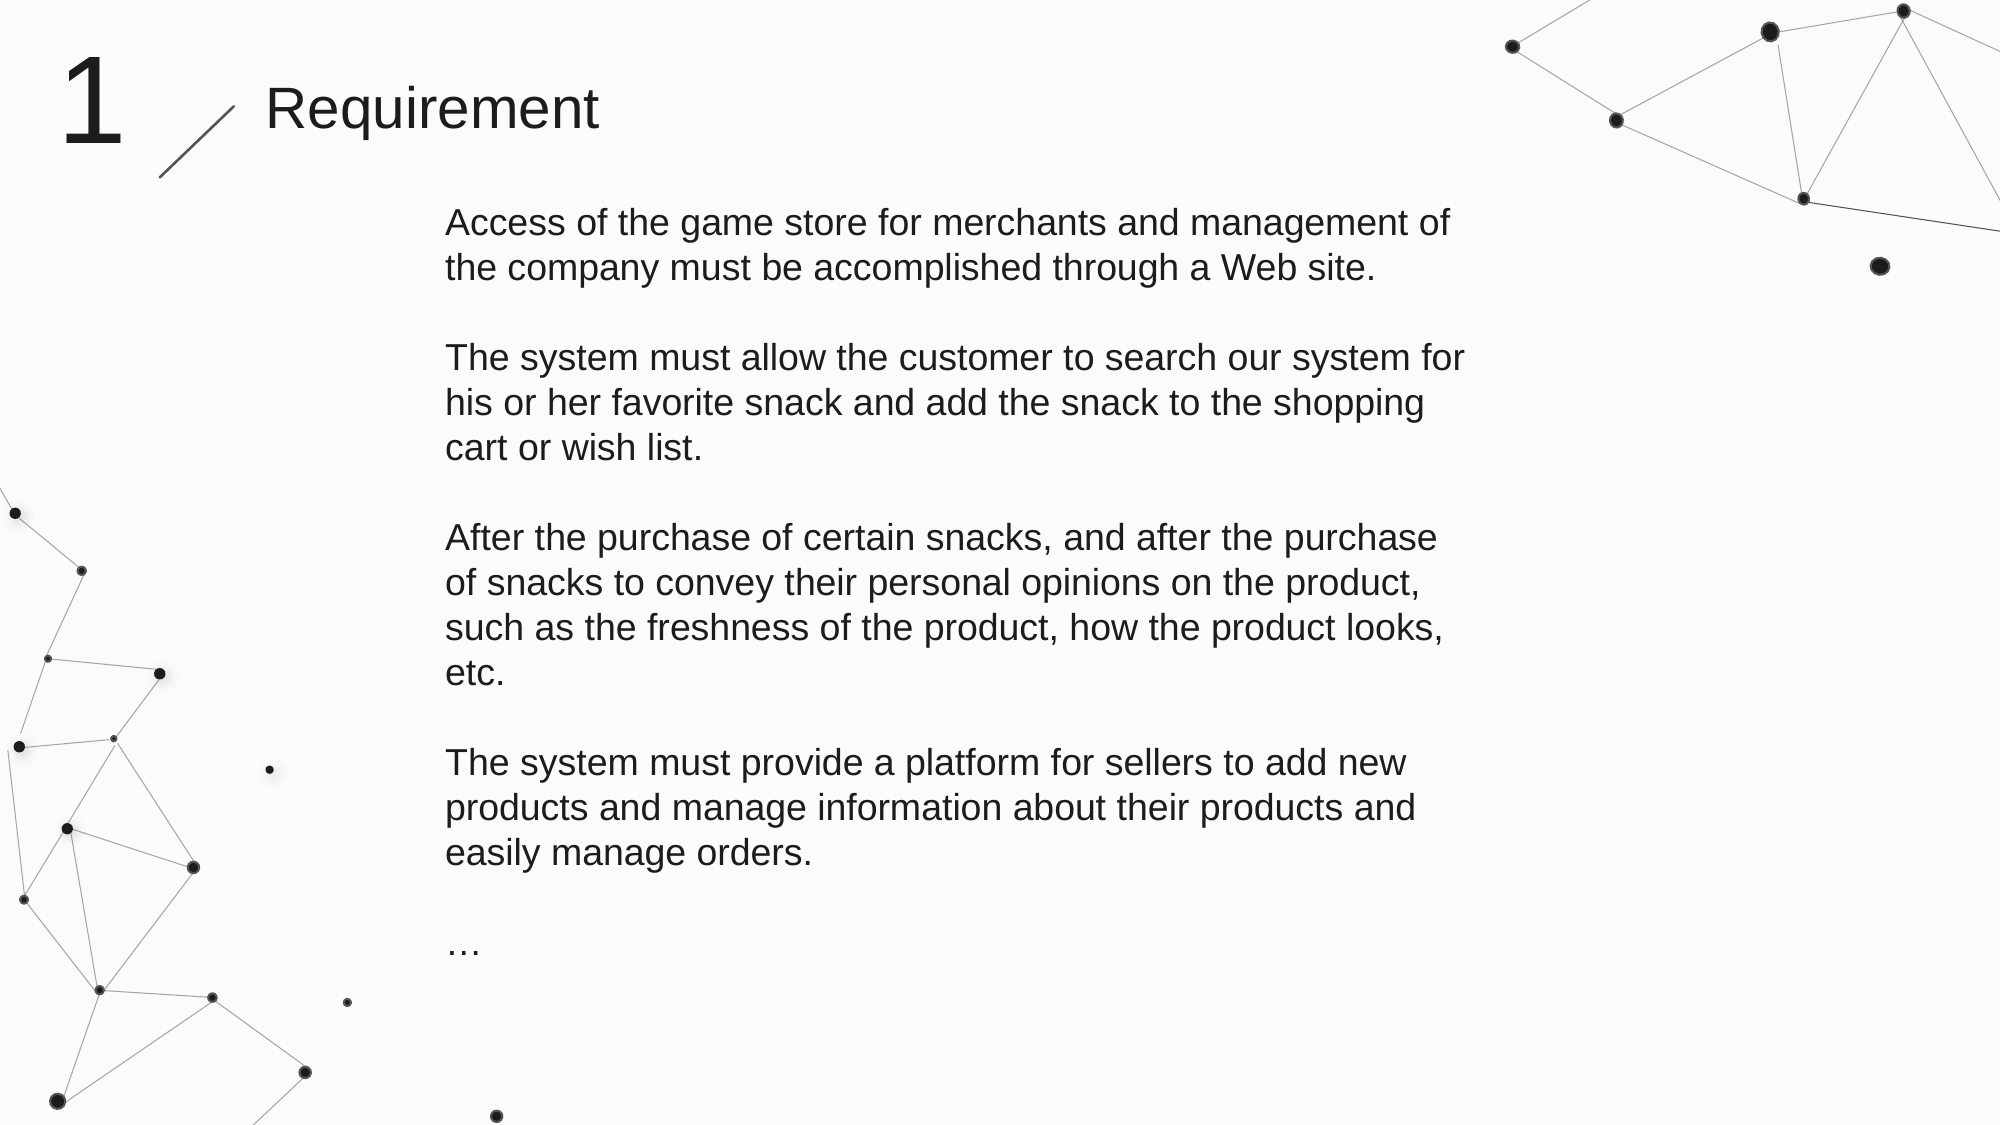

1

Requirement

Access of the game store for merchants and management of the company must be accomplished through a Web site.

The system must allow the customer to search our system for his or her favorite snack and add the snack to the shopping cart or wish list.

After the purchase of certain snacks, and after the purchase of snacks to convey their personal opinions on the product, such as the freshness of the product, how the product looks, etc.

The system must provide a platform for sellers to add new products and manage information about their products and easily manage orders.

…